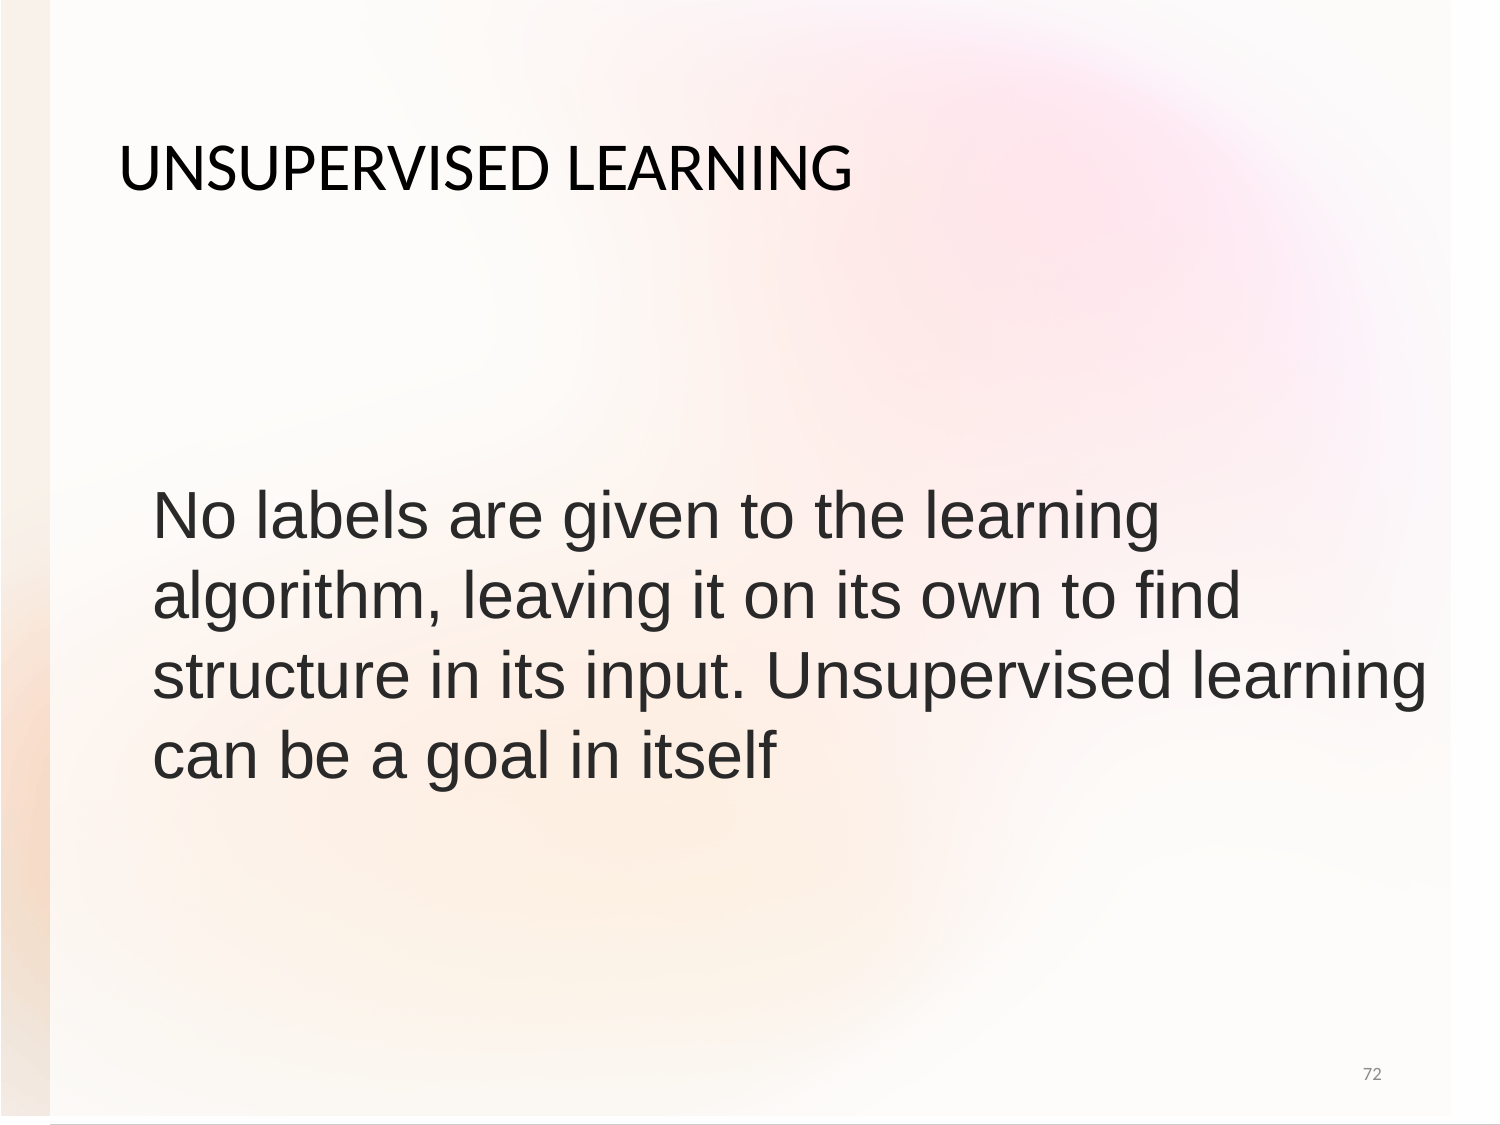

# UNSUPERVISED LEARNING

No labels are given to the learning algorithm, leaving it on its own to find structure in its input. Unsupervised learning can be a goal in itself
72